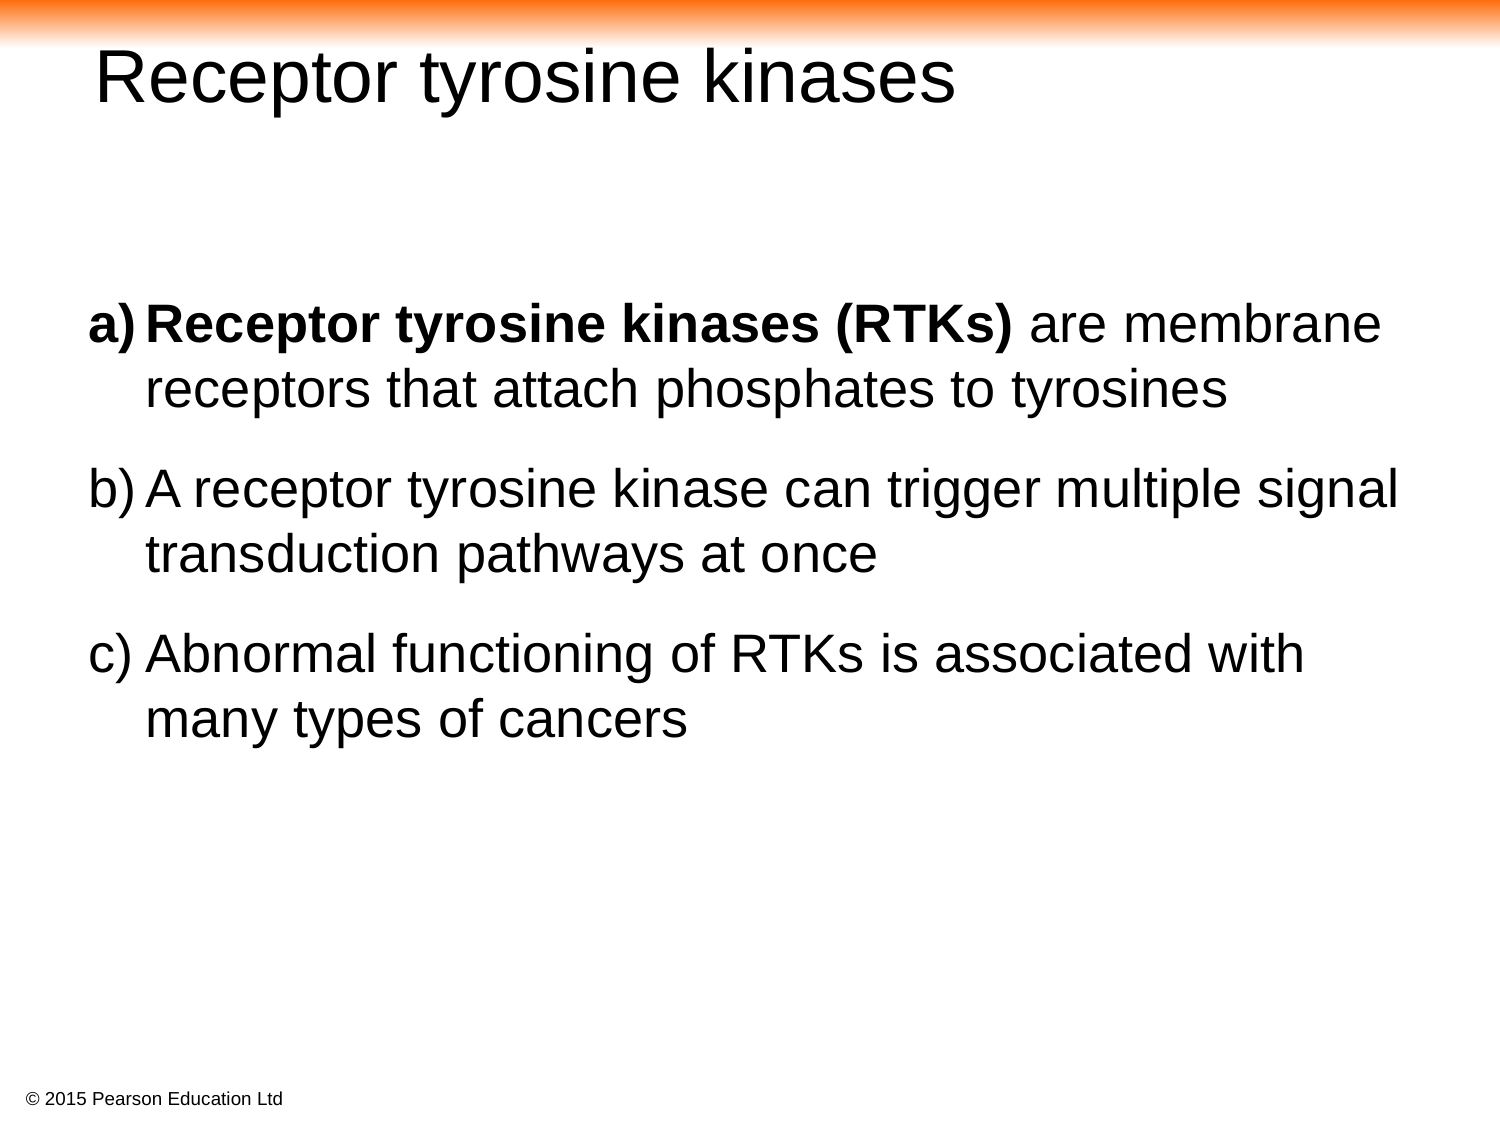

Receptor tyrosine kinases
Receptor tyrosine kinases (RTKs) are membrane receptors that attach phosphates to tyrosines
A receptor tyrosine kinase can trigger multiple signal transduction pathways at once
Abnormal functioning of RTKs is associated with many types of cancers